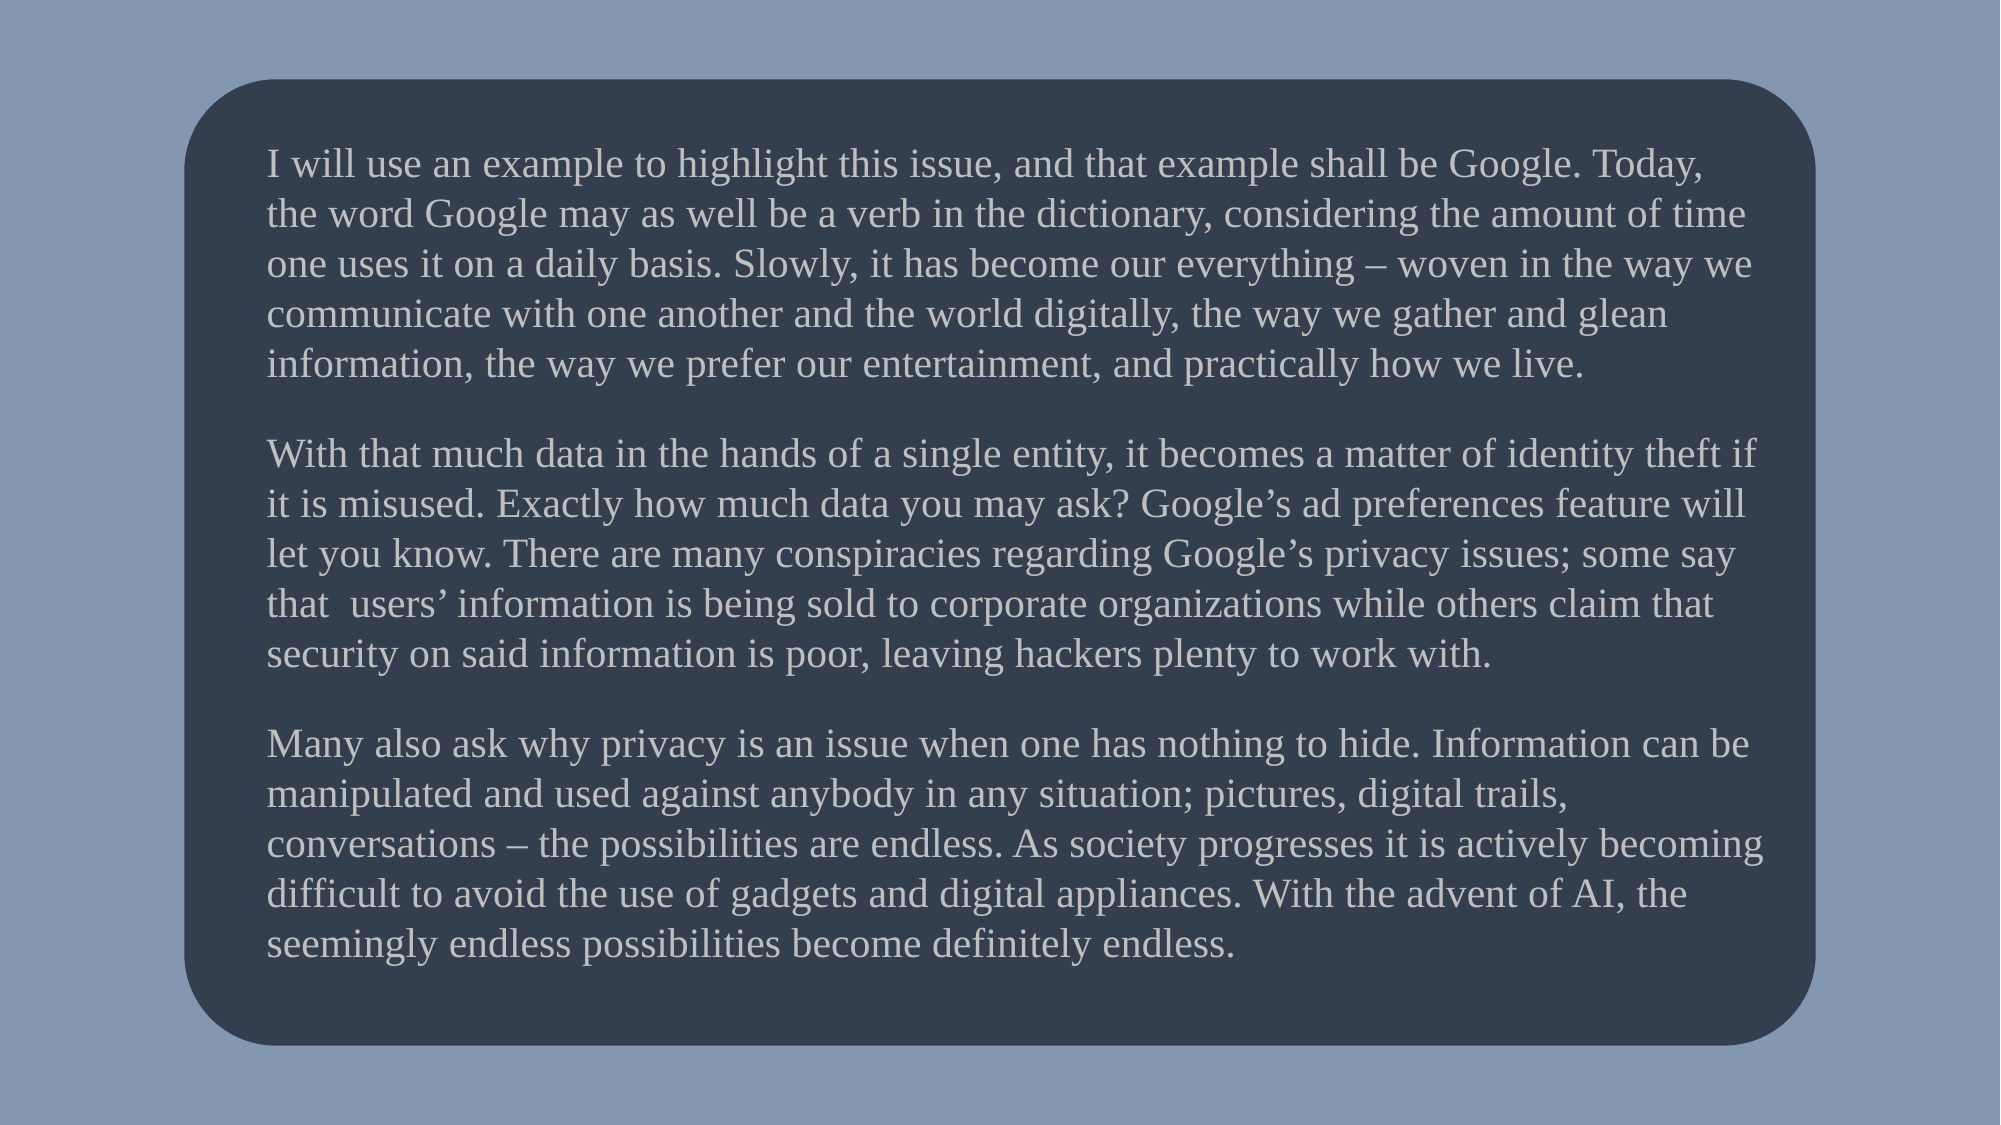

I will use an example to highlight this issue, and that example shall be Google. Today, the word Google may as well be a verb in the dictionary, considering the amount of time one uses it on a daily basis. Slowly, it has become our everything – woven in the way we communicate with one another and the world digitally, the way we gather and glean information, the way we prefer our entertainment, and practically how we live.

With that much data in the hands of a single entity, it becomes a matter of identity theft if it is misused. Exactly how much data you may ask? Google’s ad preferences feature will let you know. There are many conspiracies regarding Google’s privacy issues; some say that  users’ information is being sold to corporate organizations while others claim that security on said information is poor, leaving hackers plenty to work with.

Many also ask why privacy is an issue when one has nothing to hide. Information can be manipulated and used against anybody in any situation; pictures, digital trails, conversations – the possibilities are endless. As society progresses it is actively becoming difficult to avoid the use of gadgets and digital appliances. With the advent of AI, the seemingly endless possibilities become definitely endless.